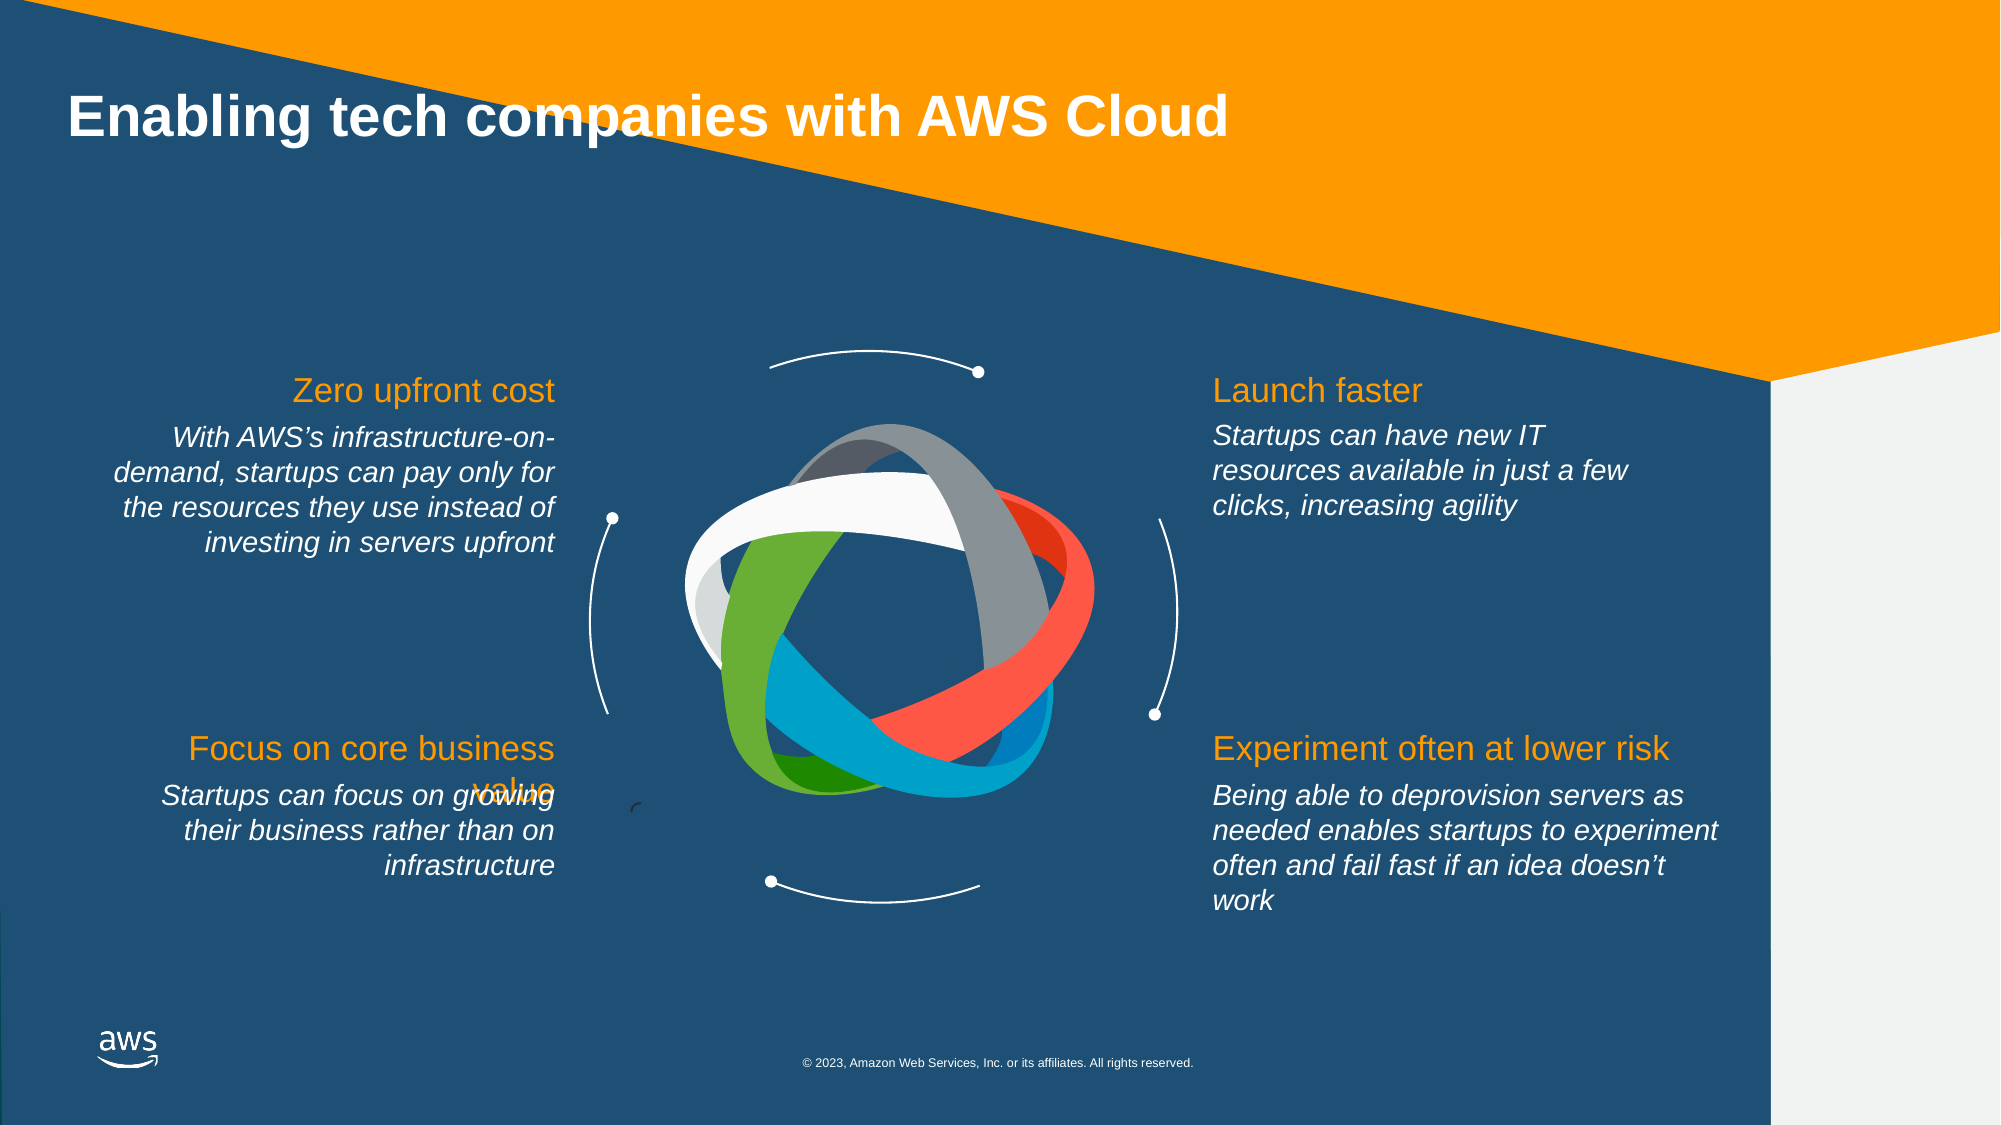

Enabling tech companies with AWS Cloud

Zero upfront cost
With AWS’s infrastructure-on-demand, startups can pay only for the resources they use instead of investing in servers upfront
Launch faster
Startups can have new IT resources available in just a few clicks, increasing agility

Focus on core business value
Startups can focus on growing their business rather than on infrastructure
Experiment often at lower risk
Being able to deprovision servers as needed enables startups to experiment often and fail fast if an idea doesn’t work